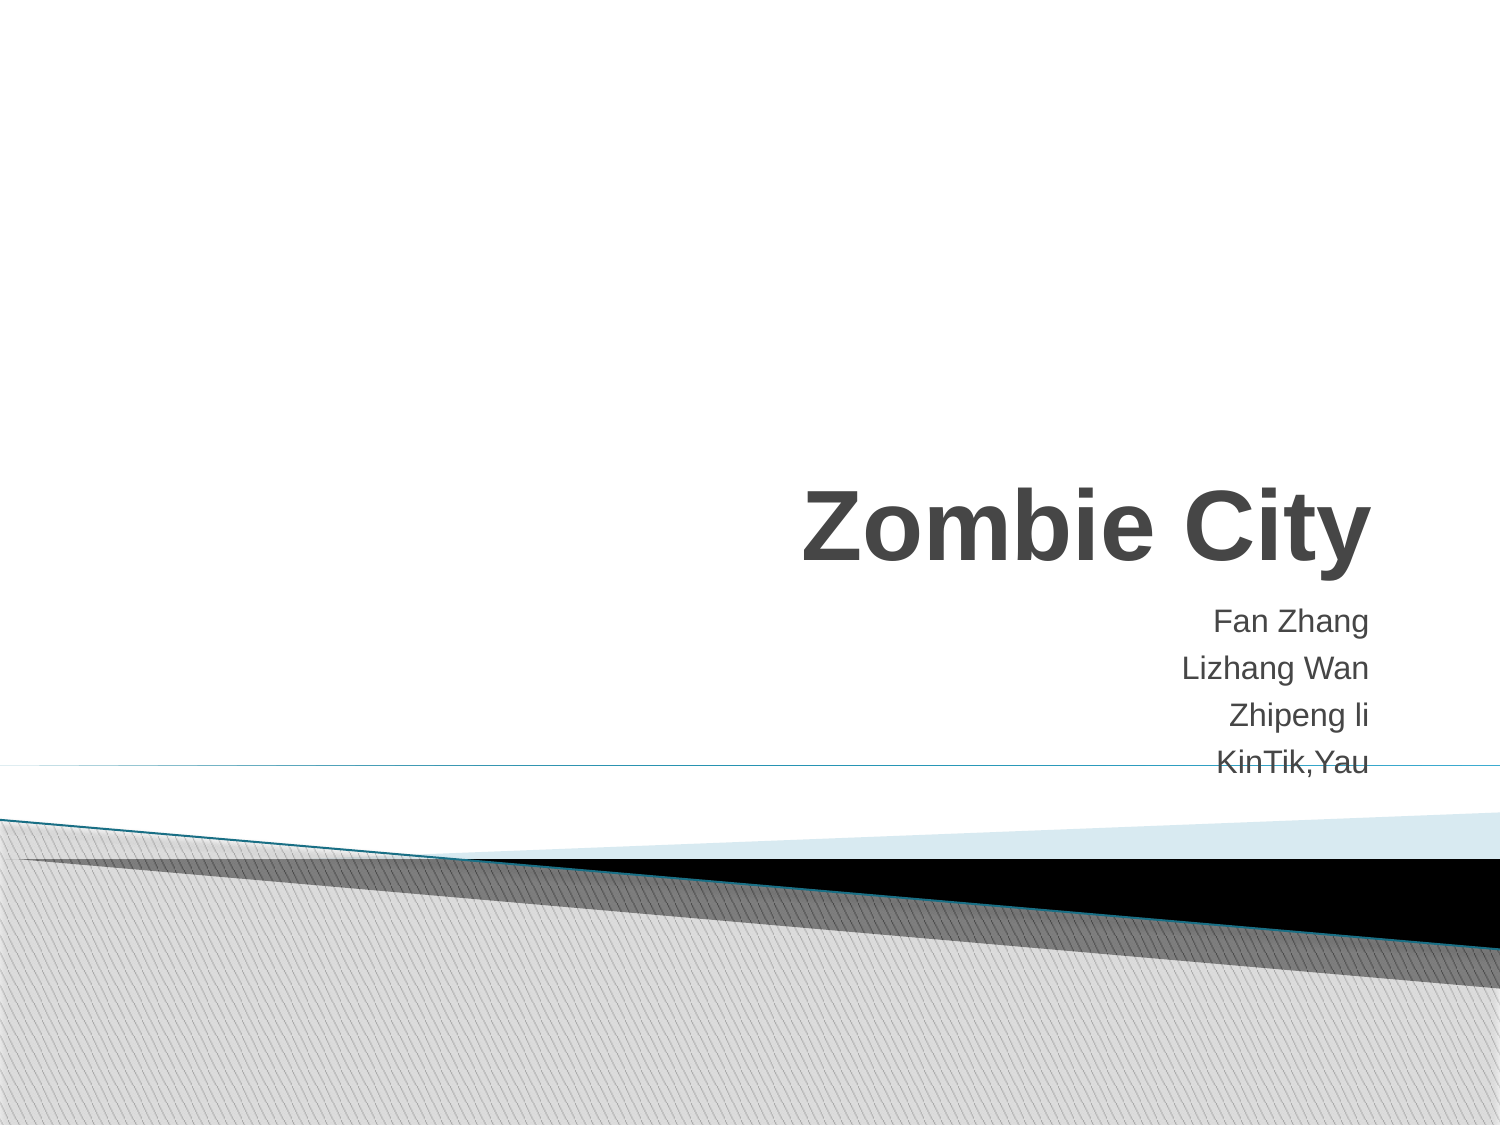

# Zombie City
Fan Zhang
Lizhang Wan
Zhipeng li
KinTik,Yau